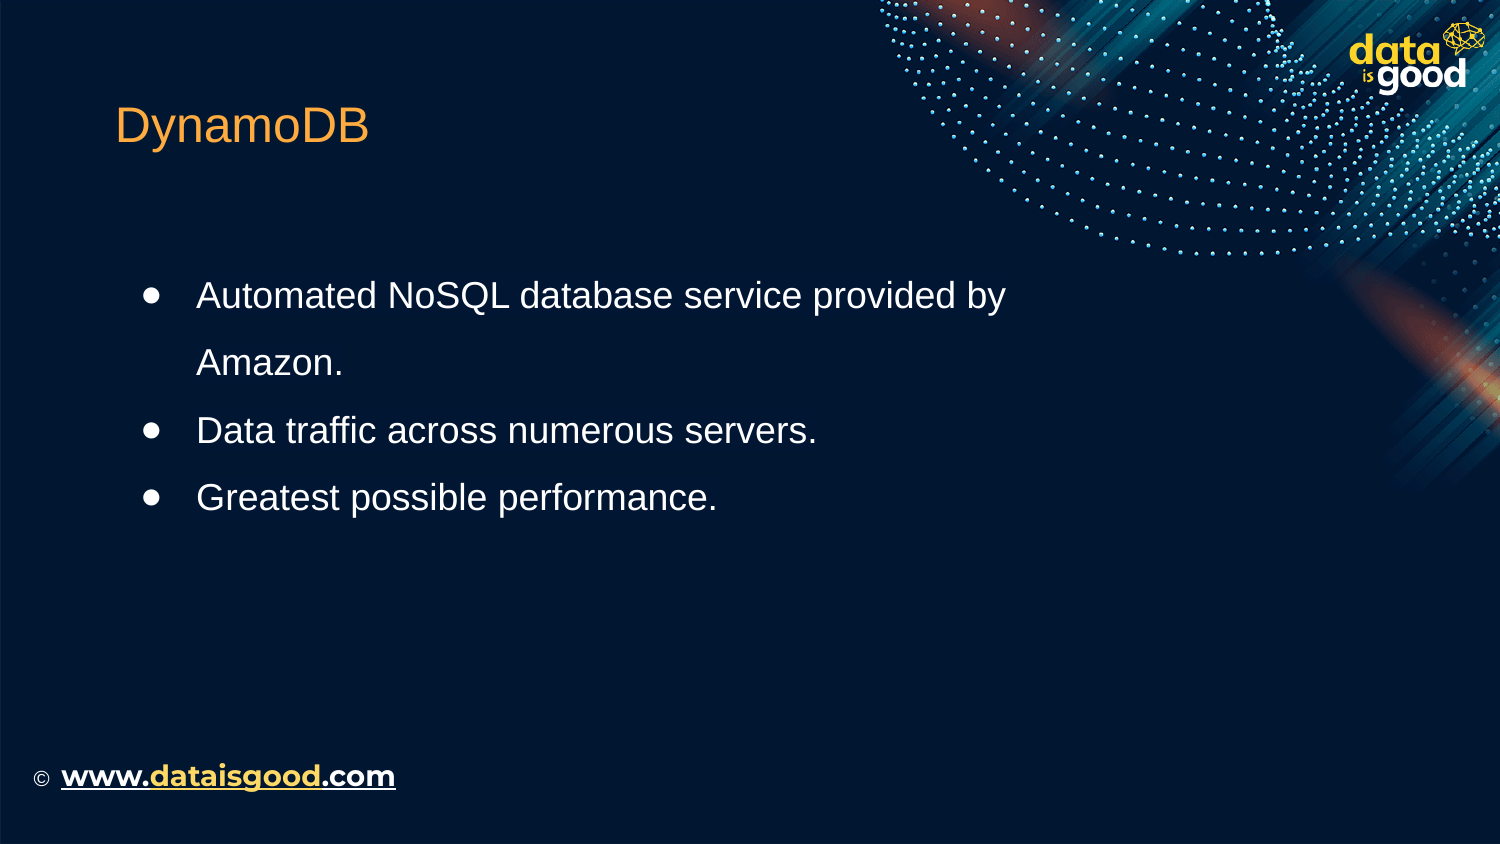

# DynamoDB
Automated NoSQL database service provided by Amazon.
Data traffic across numerous servers.
Greatest possible performance.